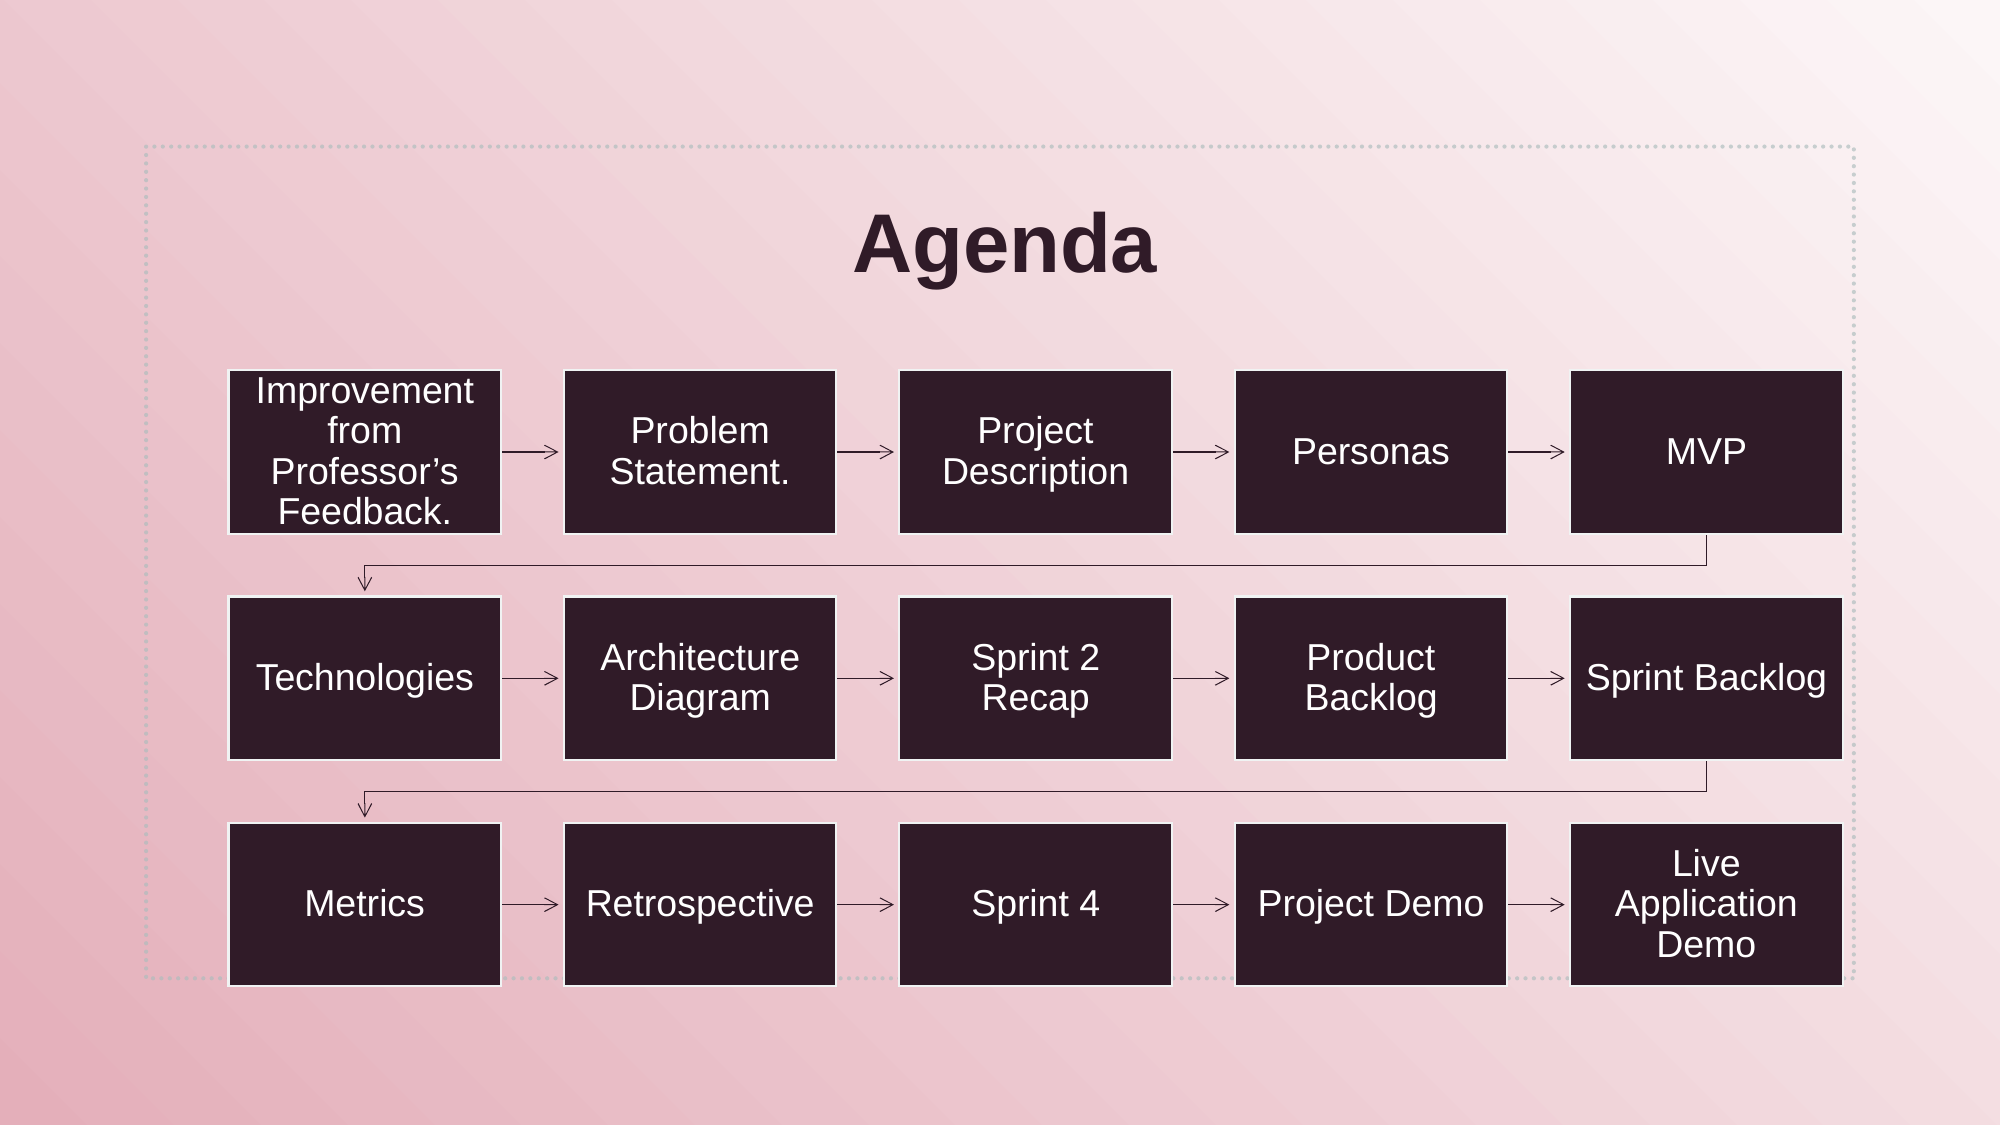

# Agenda

Improvement from Professor’s Feedback.

Problem Statement.

Project Description

Personas

MVP

Technologies

Architecture Diagram

Sprint 2 Recap

Product Backlog

Sprint Backlog

Metrics

Retrospective

Sprint 4

Project Demo
Live Application Demo